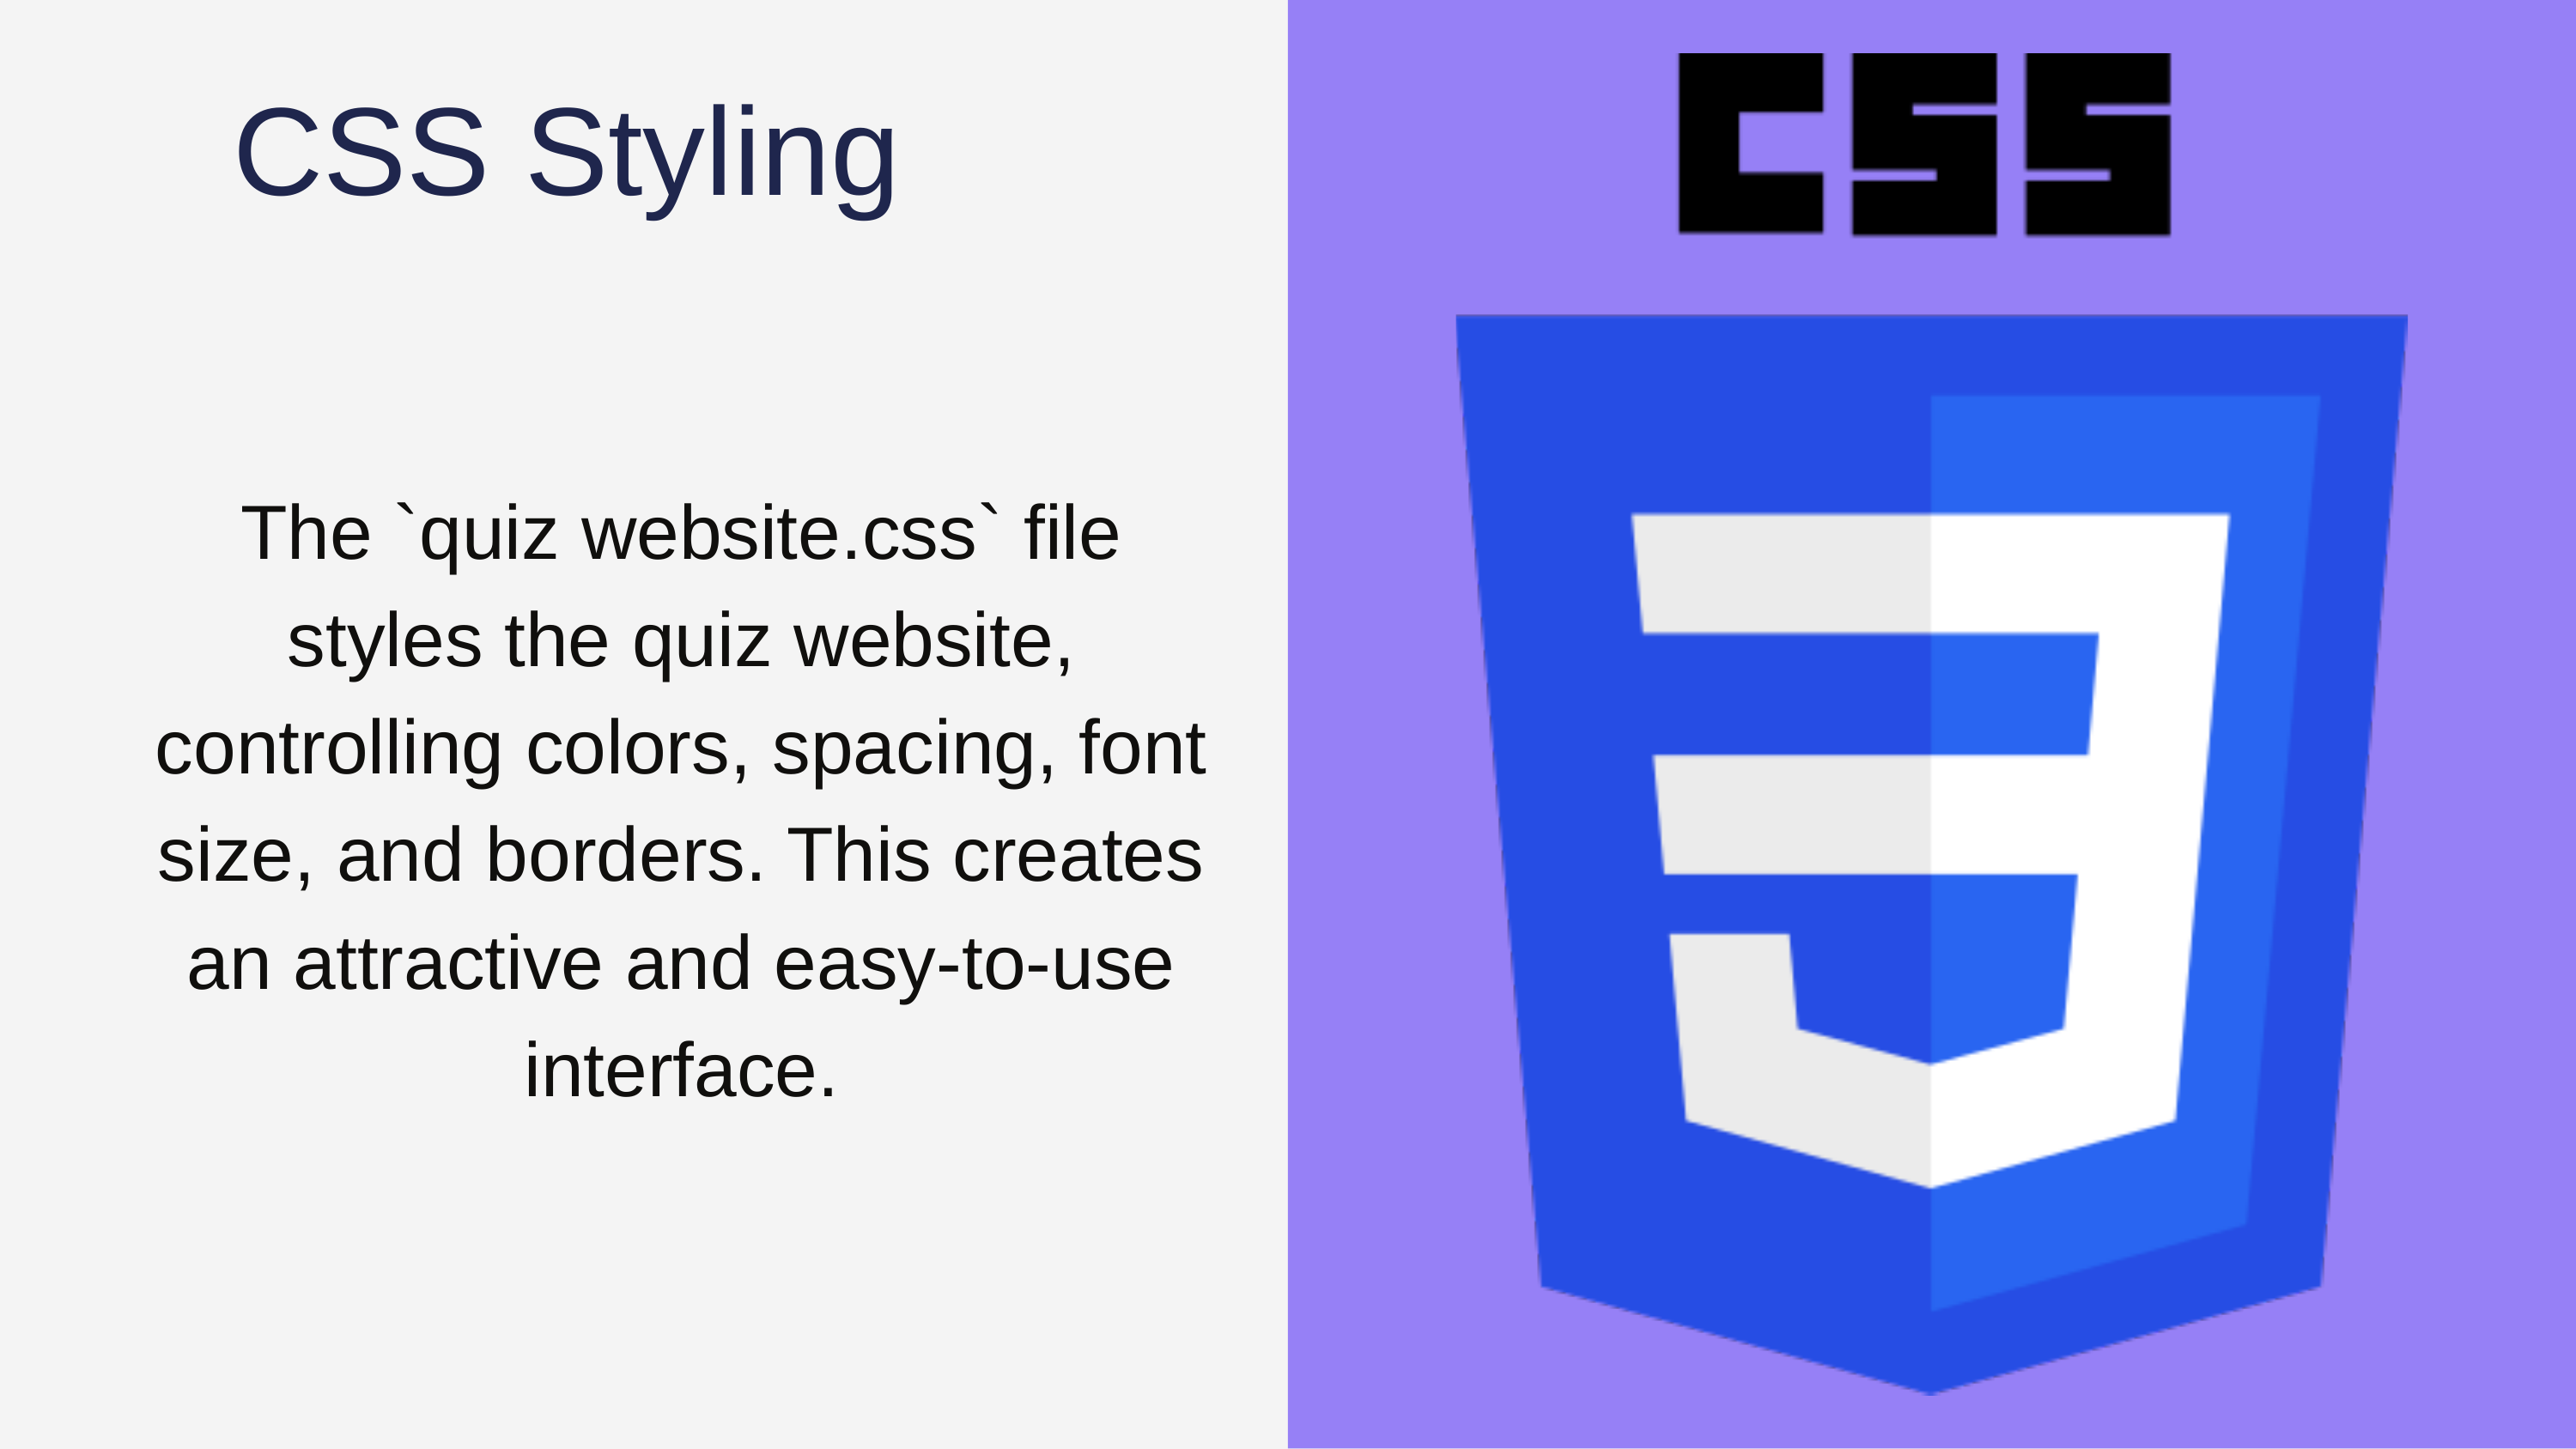

CSS Styling
The `quiz website.css` file styles the quiz website, controlling colors, spacing, font size, and borders. This creates an attractive and easy-to-use interface.